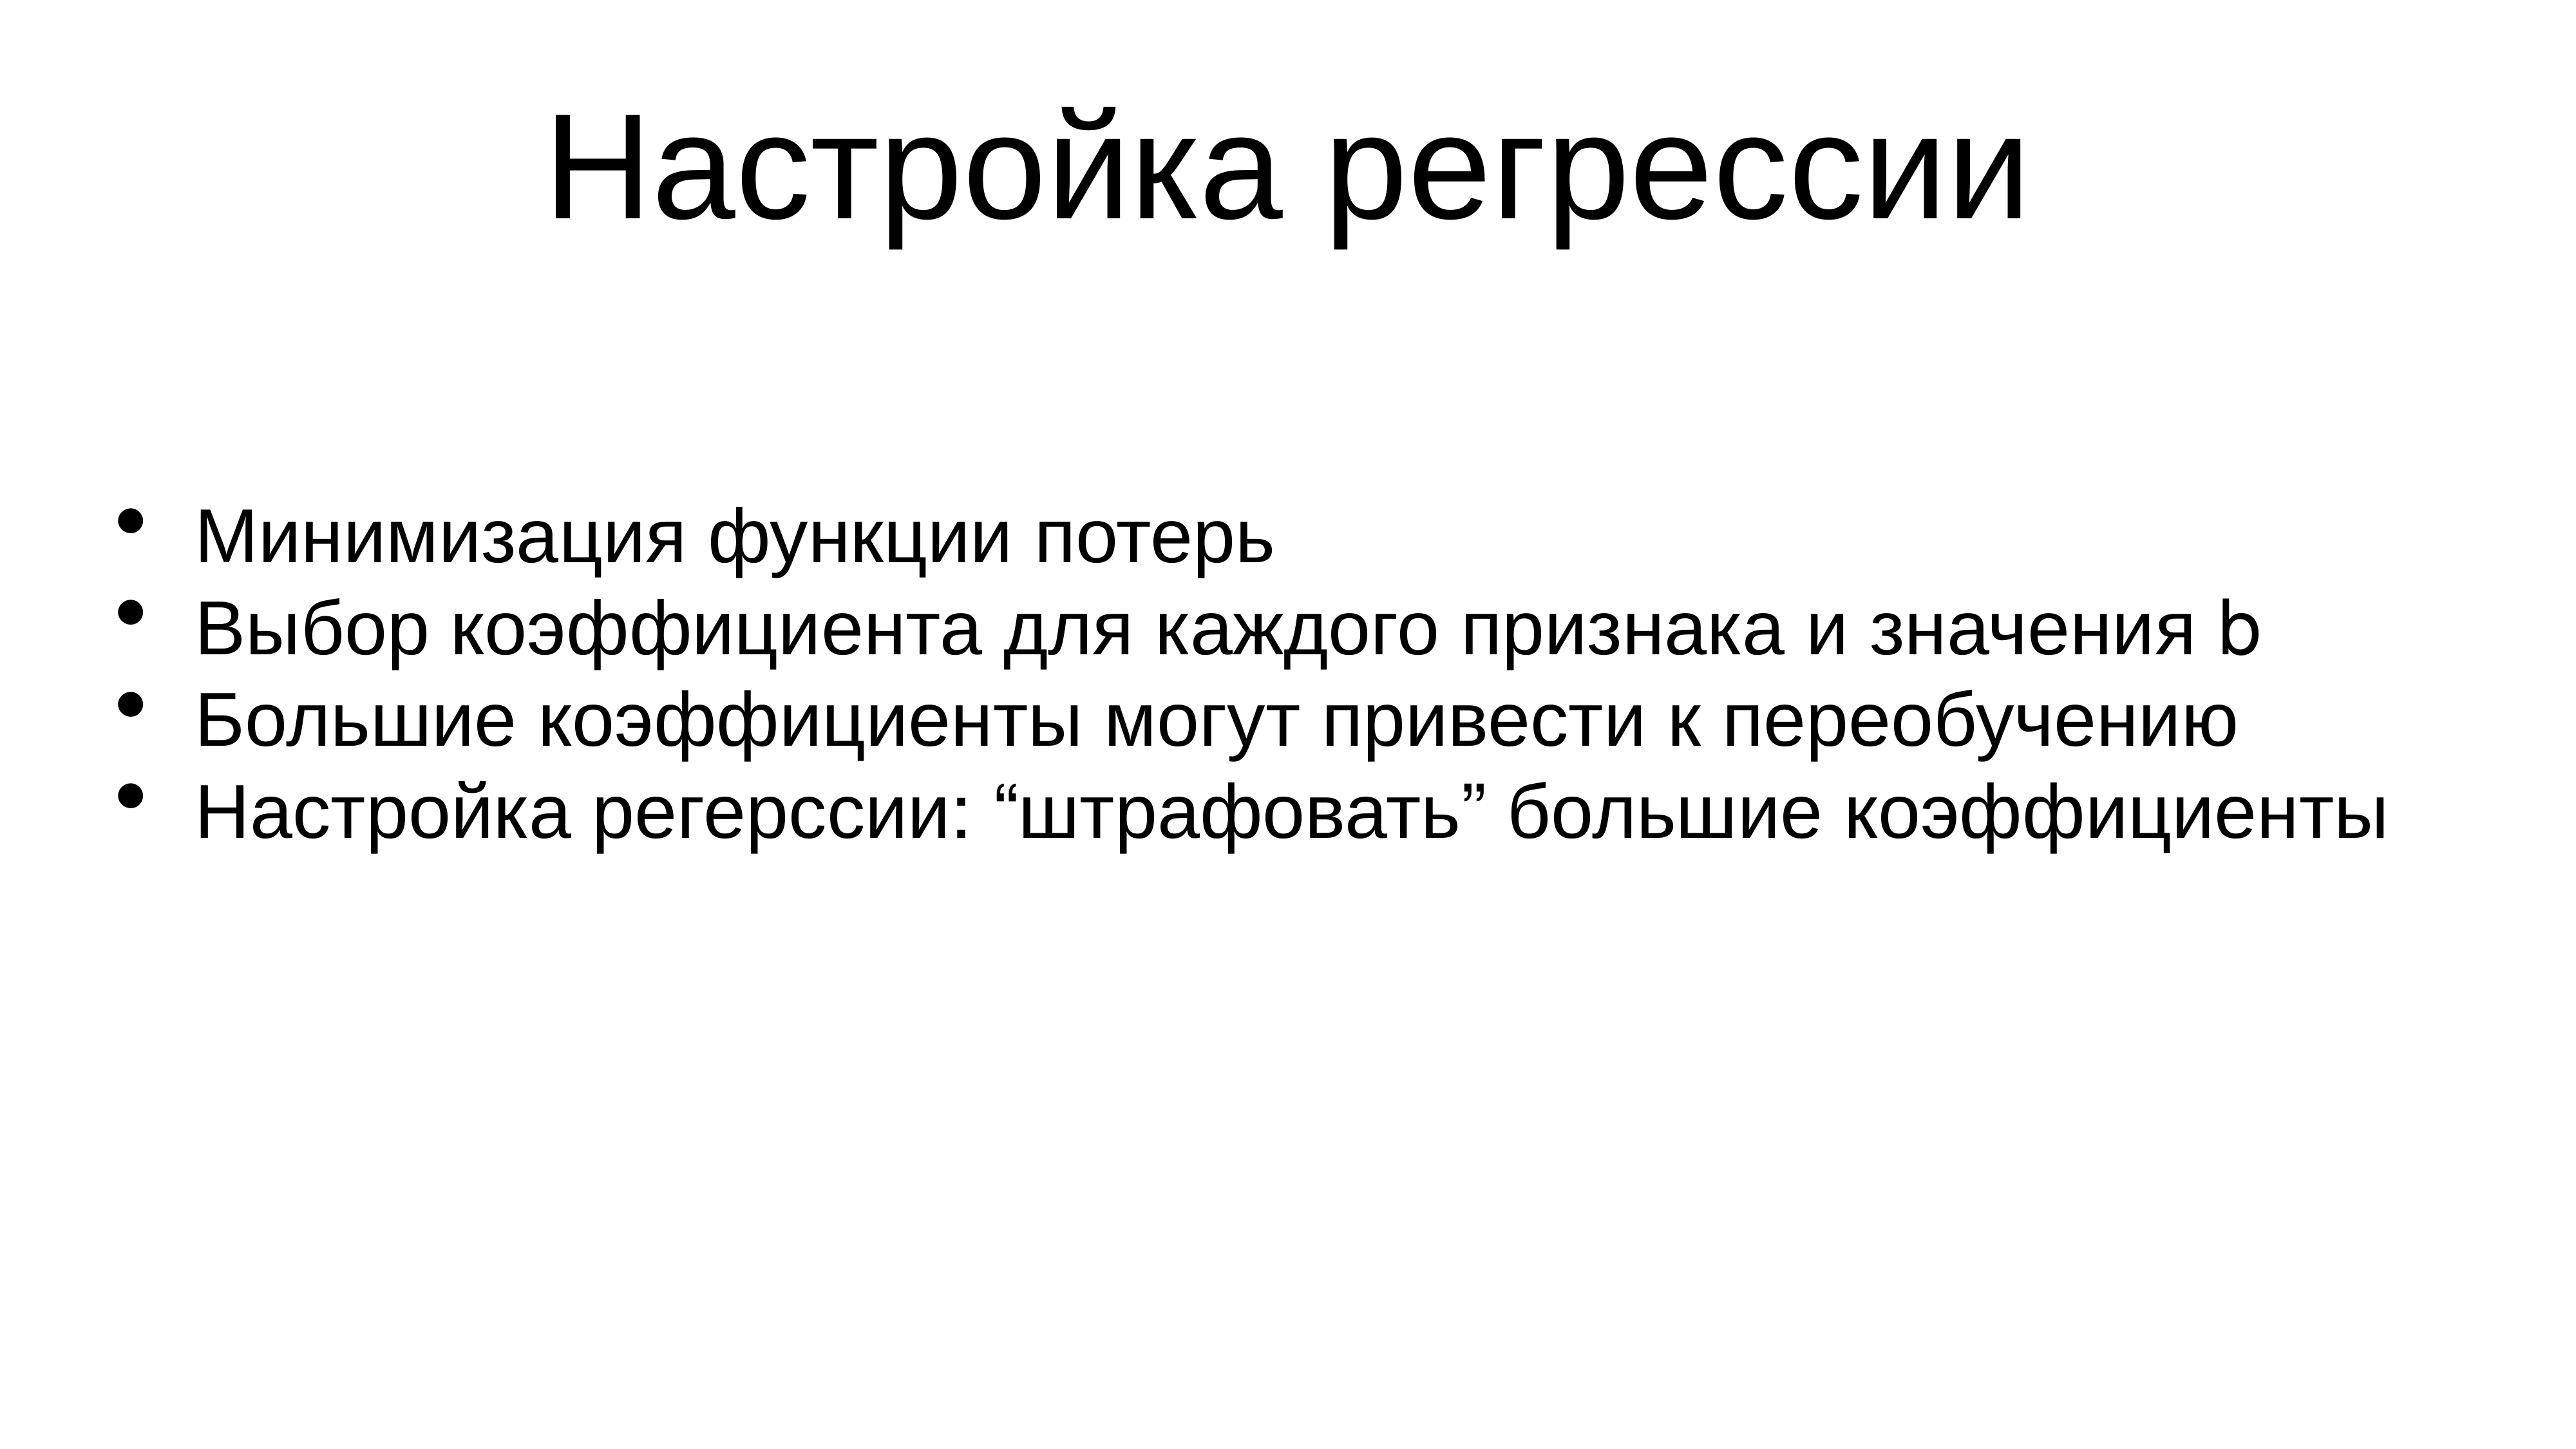

Настройка регрессии
Минимизация функции потерь
Выбор коэффициента для каждого признака и значения b
Большие коэффициенты могут привести к переобучению
Настройка регерссии: “штрафовать” большие коэффициенты